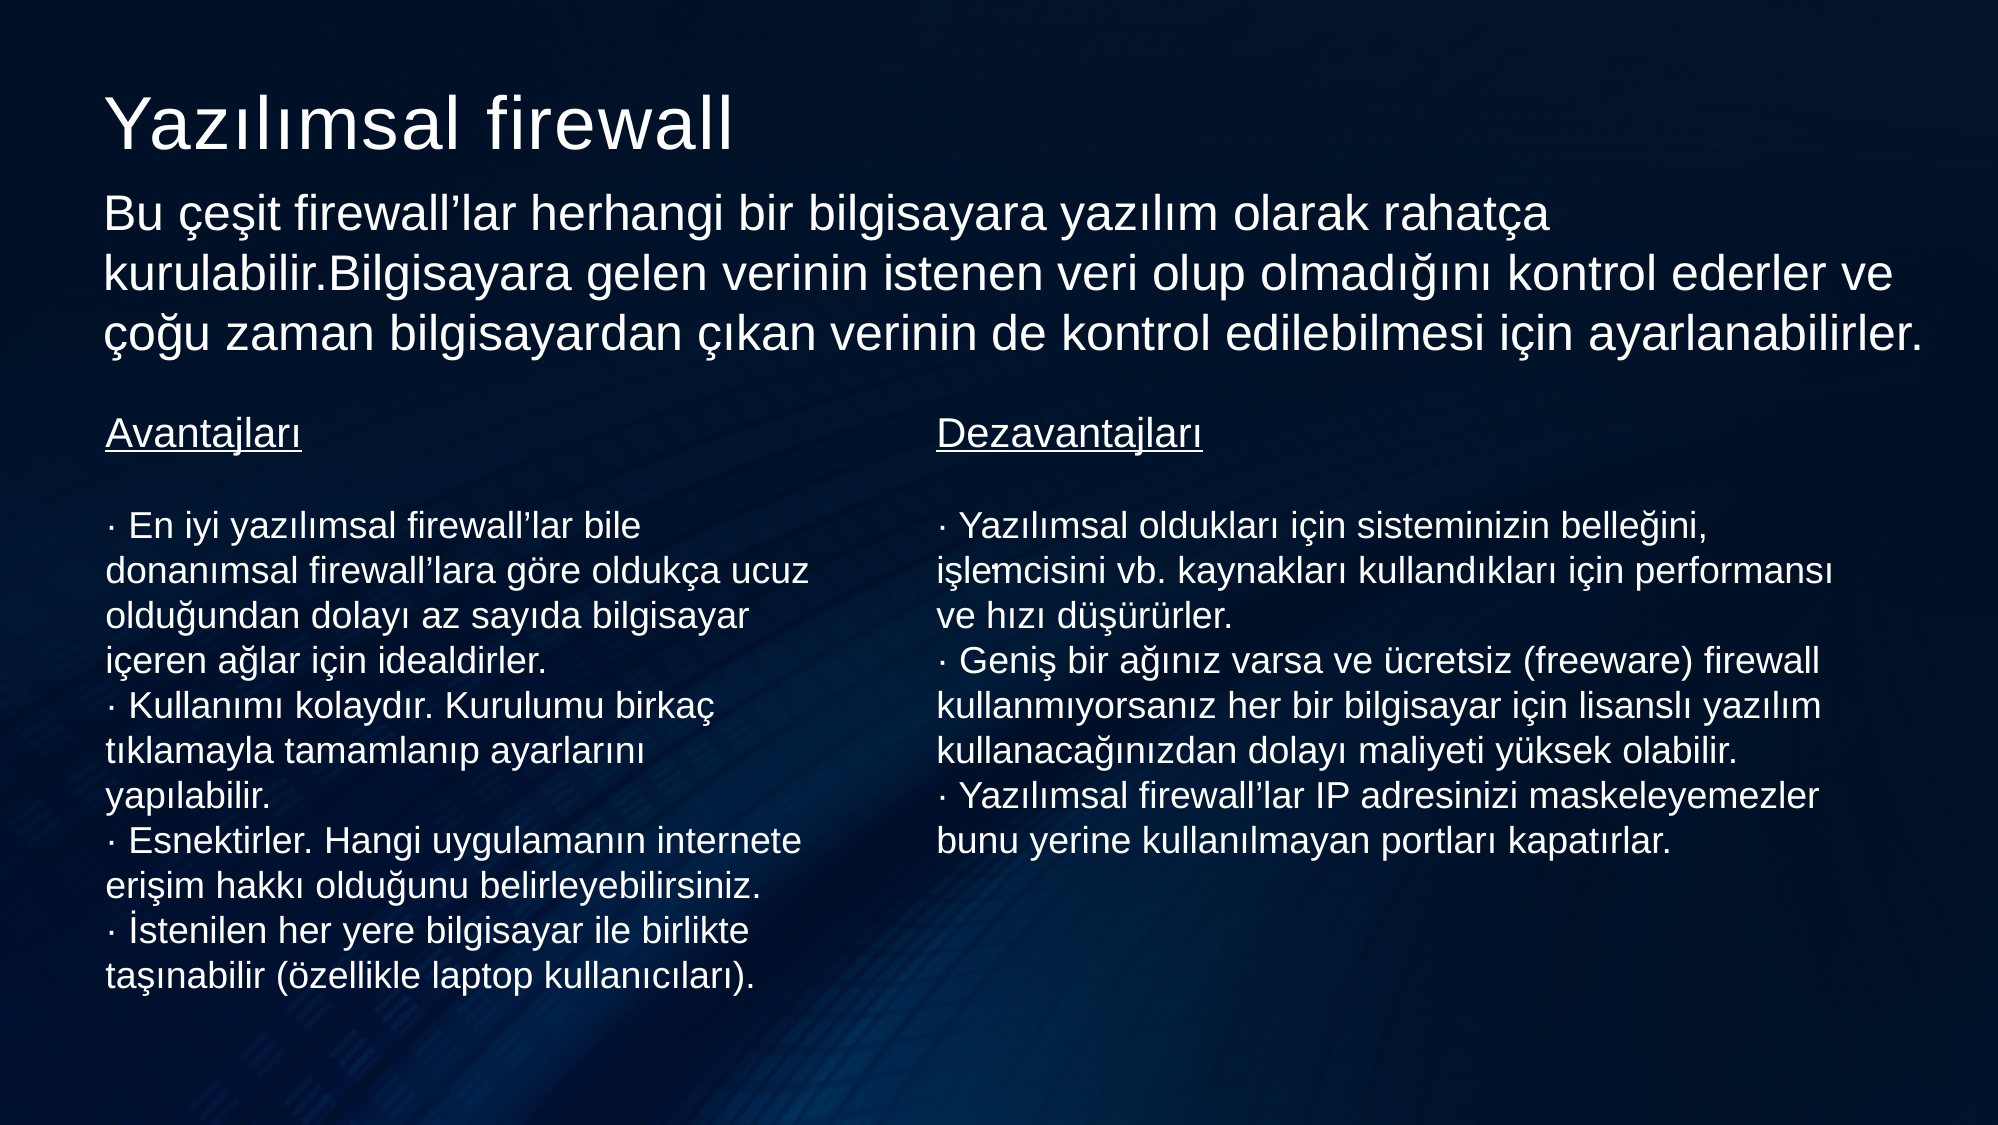

# Yazılımsal firewall
Bu çeşit firewall’lar herhangi bir bilgisayara yazılım olarak rahatça kurulabilir.Bilgisayara gelen verinin istenen veri olup olmadığını kontrol ederler ve çoğu zaman bilgisayardan çıkan verinin de kontrol edilebilmesi için ayarlanabilirler.
Dezavantajları
· Yazılımsal oldukları için sisteminizin belleğini, işlemcisini vb. kaynakları kullandıkları için performansı ve hızı düşürürler.
· Geniş bir ağınız varsa ve ücretsiz (freeware) firewall kullanmıyorsanız her bir bilgisayar için lisanslı yazılım kullanacağınızdan dolayı maliyeti yüksek olabilir.
· Yazılımsal firewall’lar IP adresinizi maskeleyemezler bunu yerine kullanılmayan portları kapatırlar.
Avantajları
· En iyi yazılımsal firewall’lar bile donanımsal firewall’lara göre oldukça ucuz olduğundan dolayı az sayıda bilgisayar içeren ağlar için idealdirler.
· Kullanımı kolaydır. Kurulumu birkaç tıklamayla tamamlanıp ayarlarını yapılabilir.
· Esnektirler. Hangi uygulamanın internete erişim hakkı olduğunu belirleyebilirsiniz.
· İstenilen her yere bilgisayar ile birlikte taşınabilir (özellikle laptop kullanıcıları).
·
·